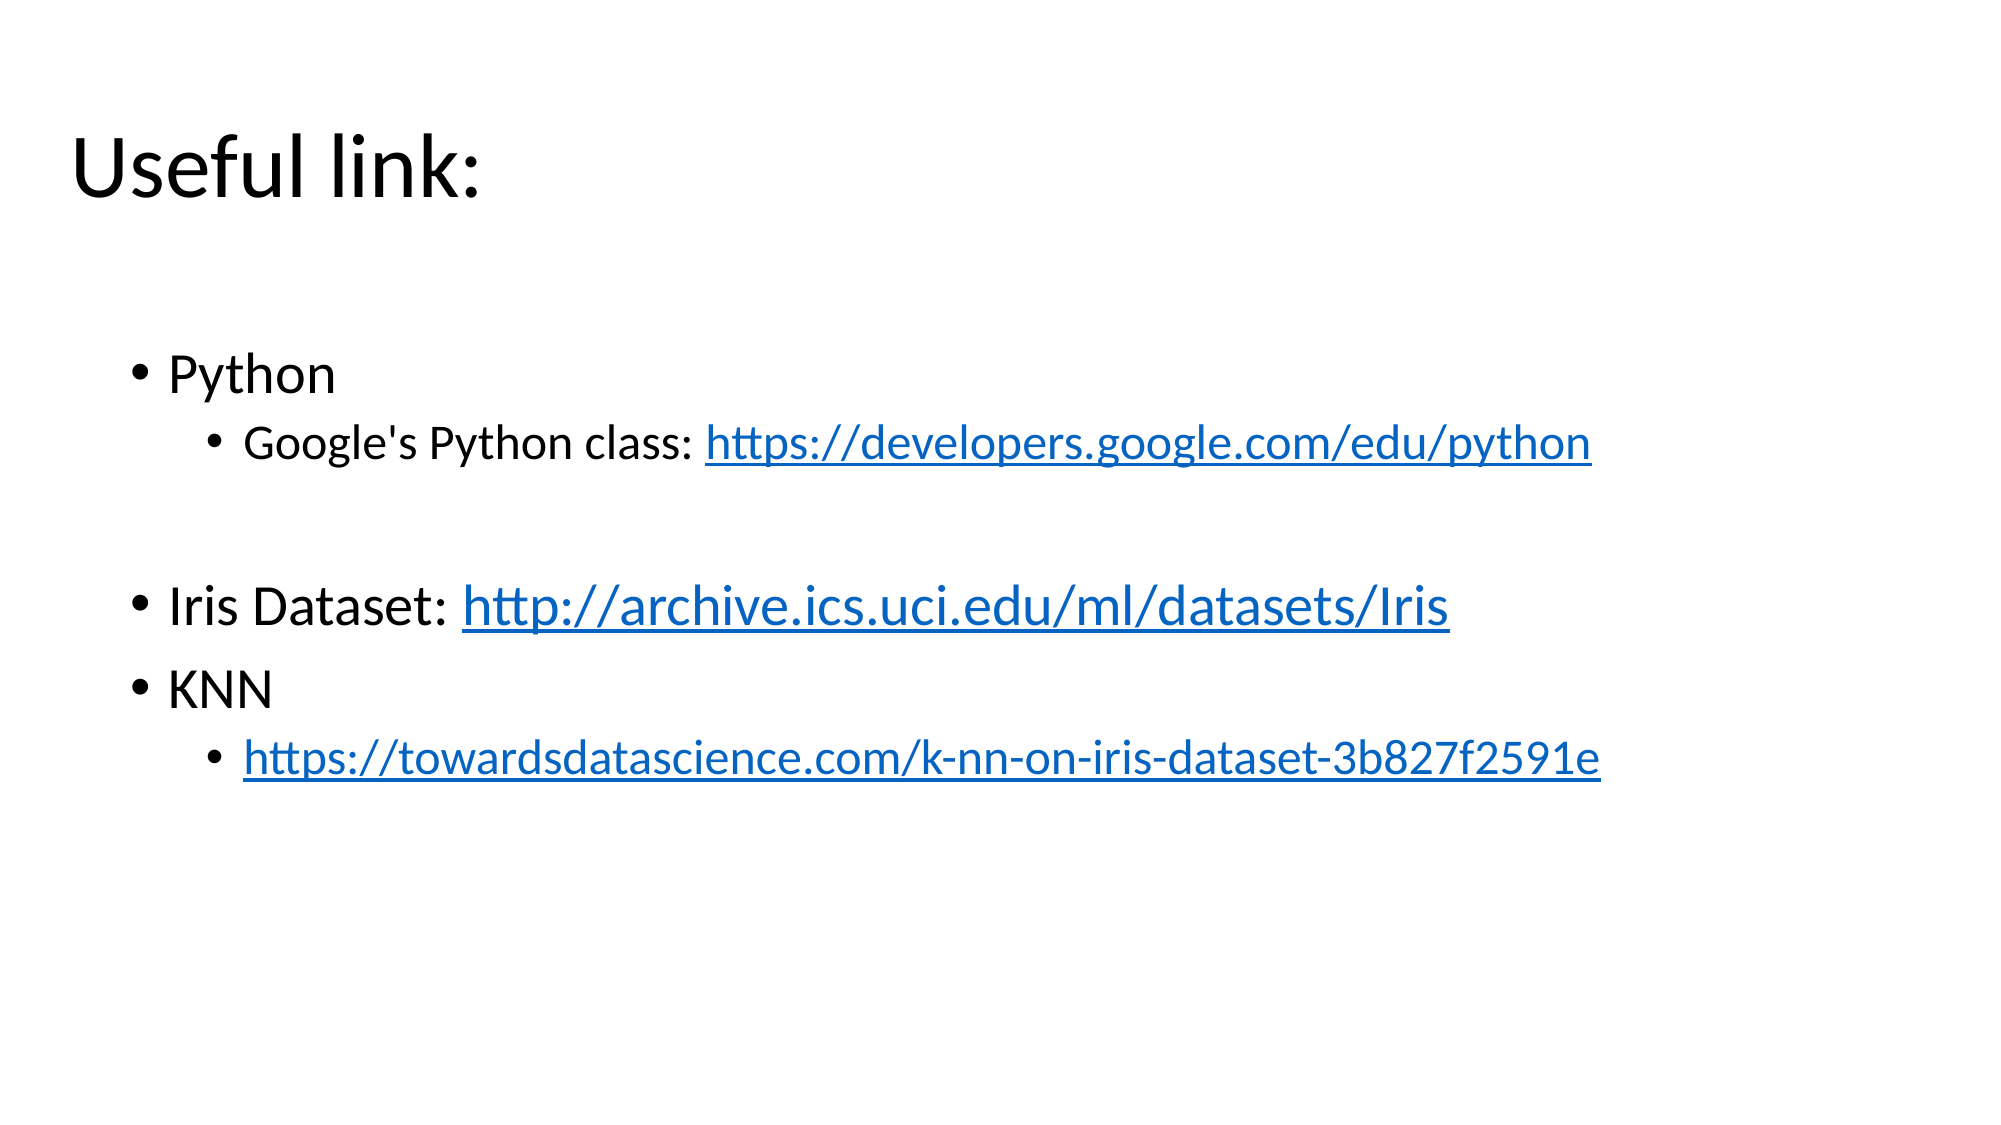

# Useful link:
Python
Google's Python class: https://developers.google.com/edu/python

Iris Dataset: http://archive.ics.uci.edu/ml/datasets/Iris
KNN
https://towardsdatascience.com/k-nn-on-iris-dataset-3b827f2591e